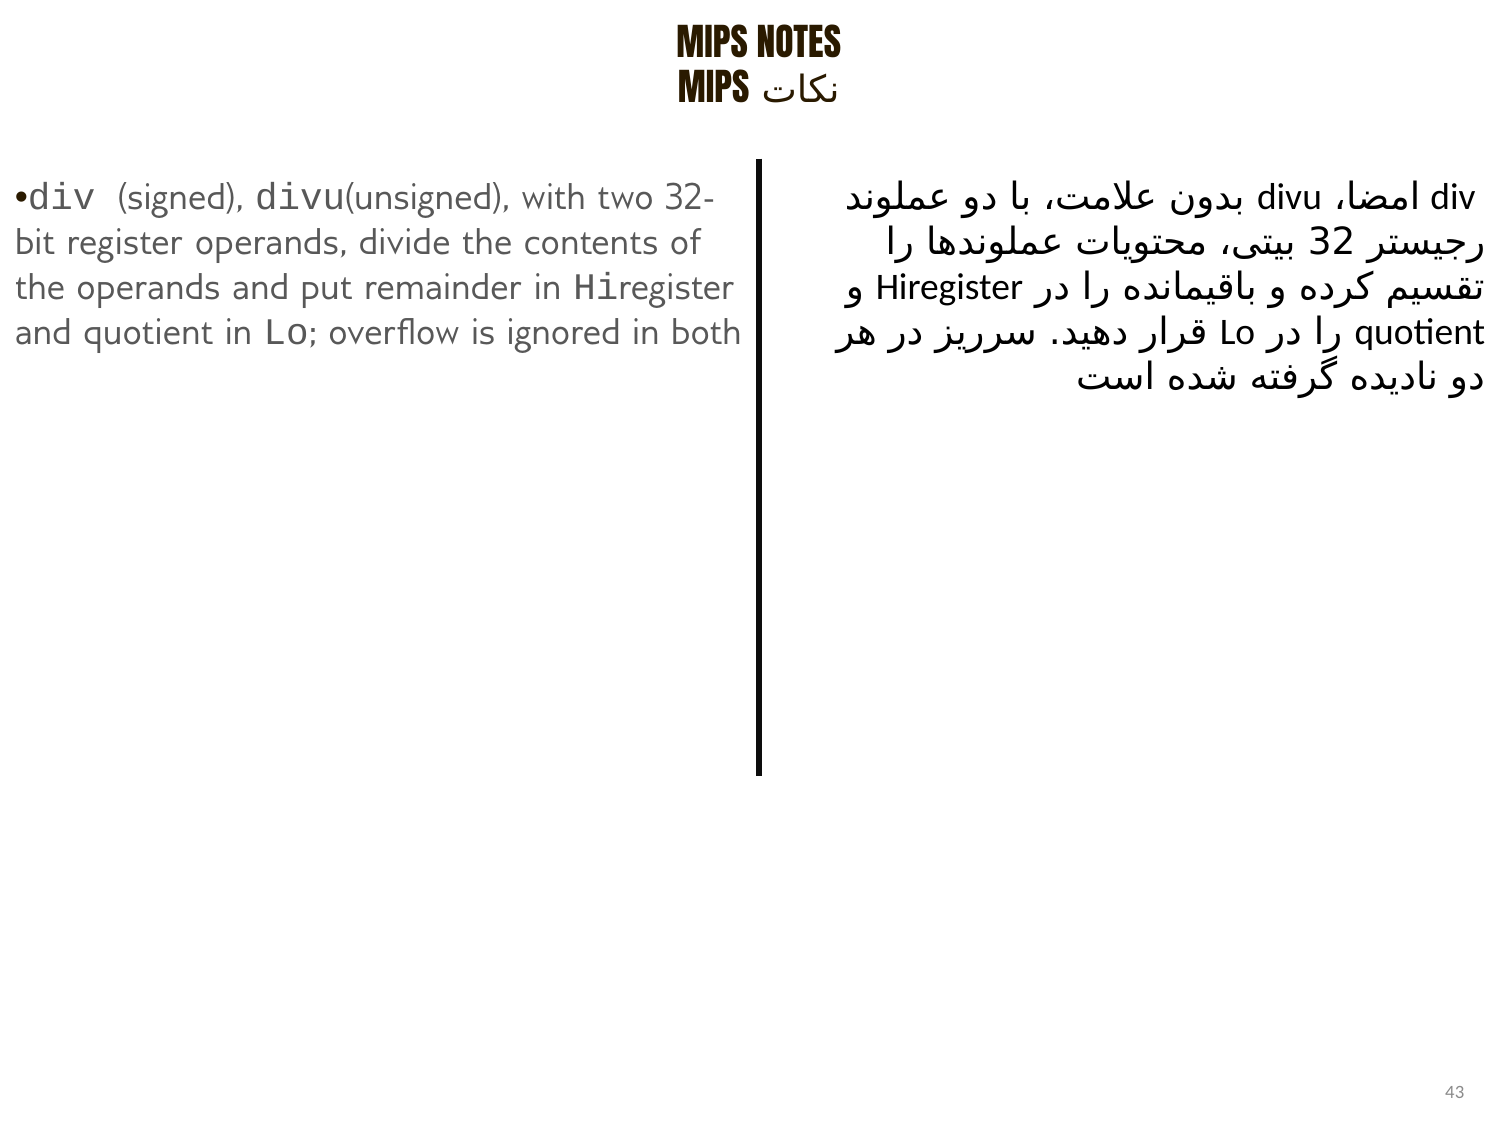

MIPS NOTES
نکات MIPS
•div (signed), divu(unsigned), with two 32-bit register operands, divide the contents of the operands and put remainder in Hiregister and quotient in Lo; overflow is ignored in both
 div امضا، divu بدون علامت، با دو عملوند رجیستر 32 بیتی، محتویات عملوندها را تقسیم کرده و باقیمانده را در Hiregister و quotient را در Lo قرار دهید. سرریز در هر دو نادیده گرفته شده است